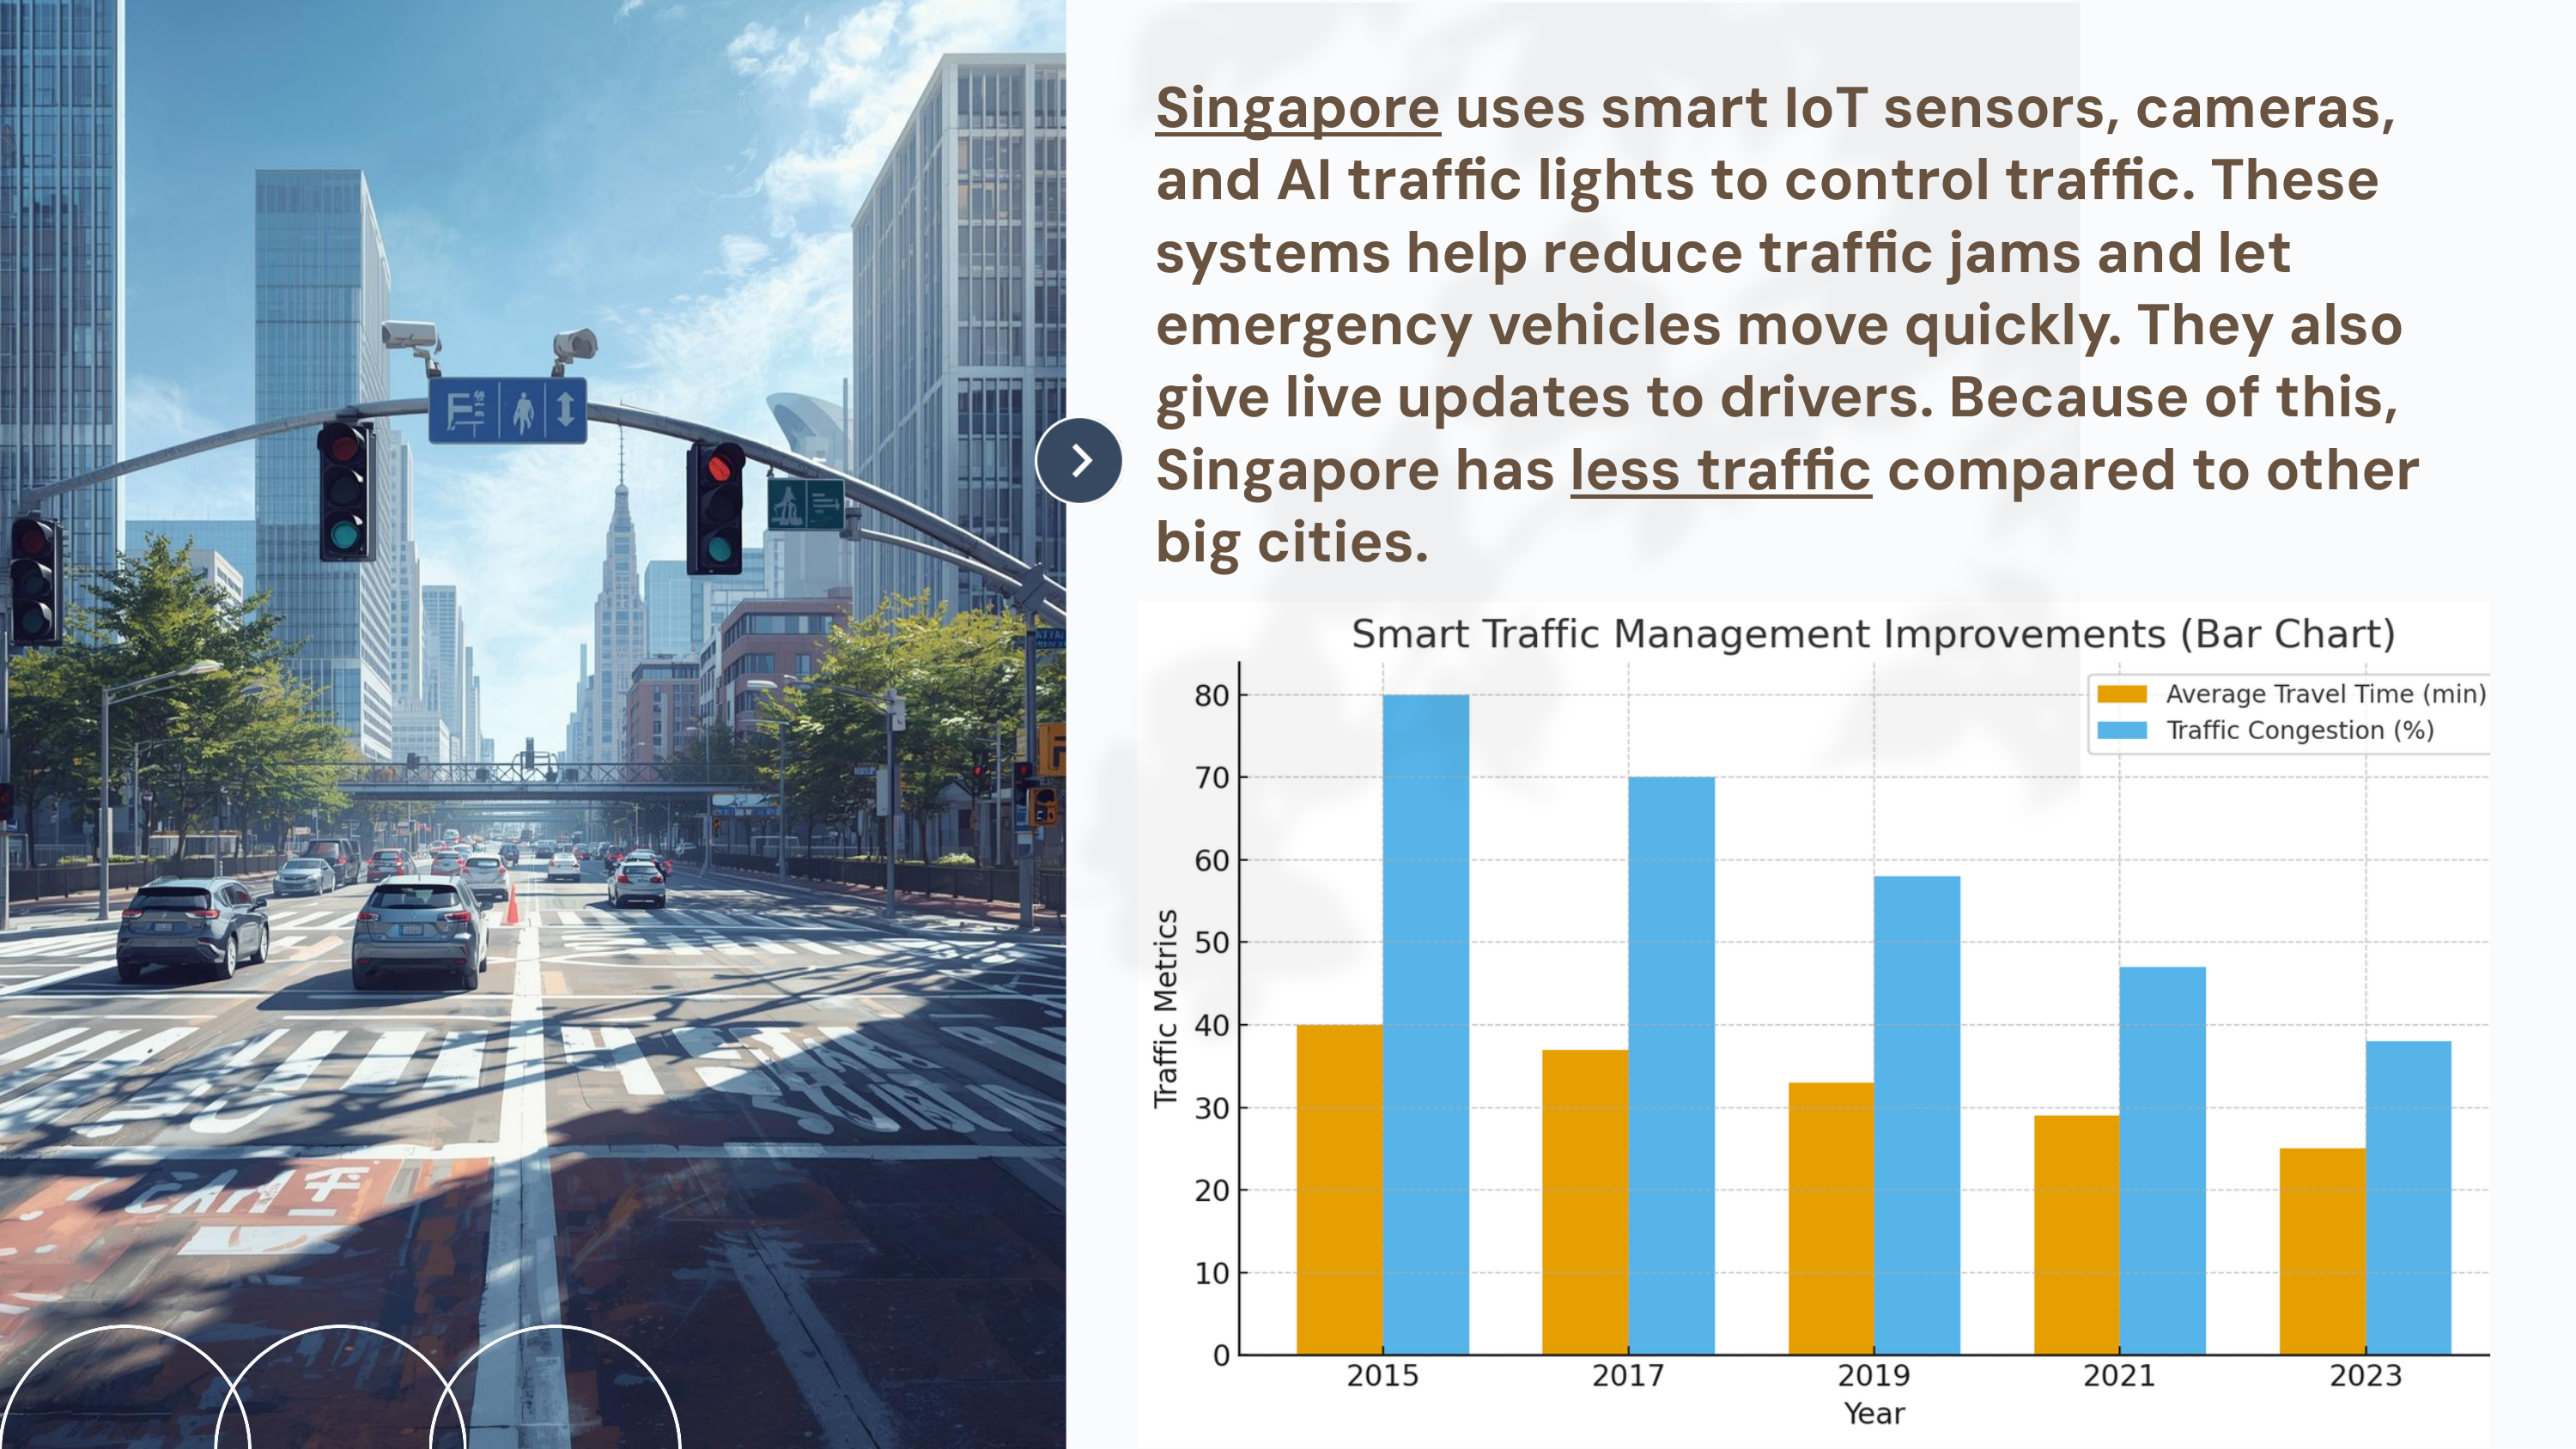

Singapore uses smart IoT sensors, cameras, and AI traffic lights to control traffic. These systems help reduce traffic jams and let emergency vehicles move quickly. They also give live updates to drivers. Because of this, Singapore has less traffic compared to other big cities.